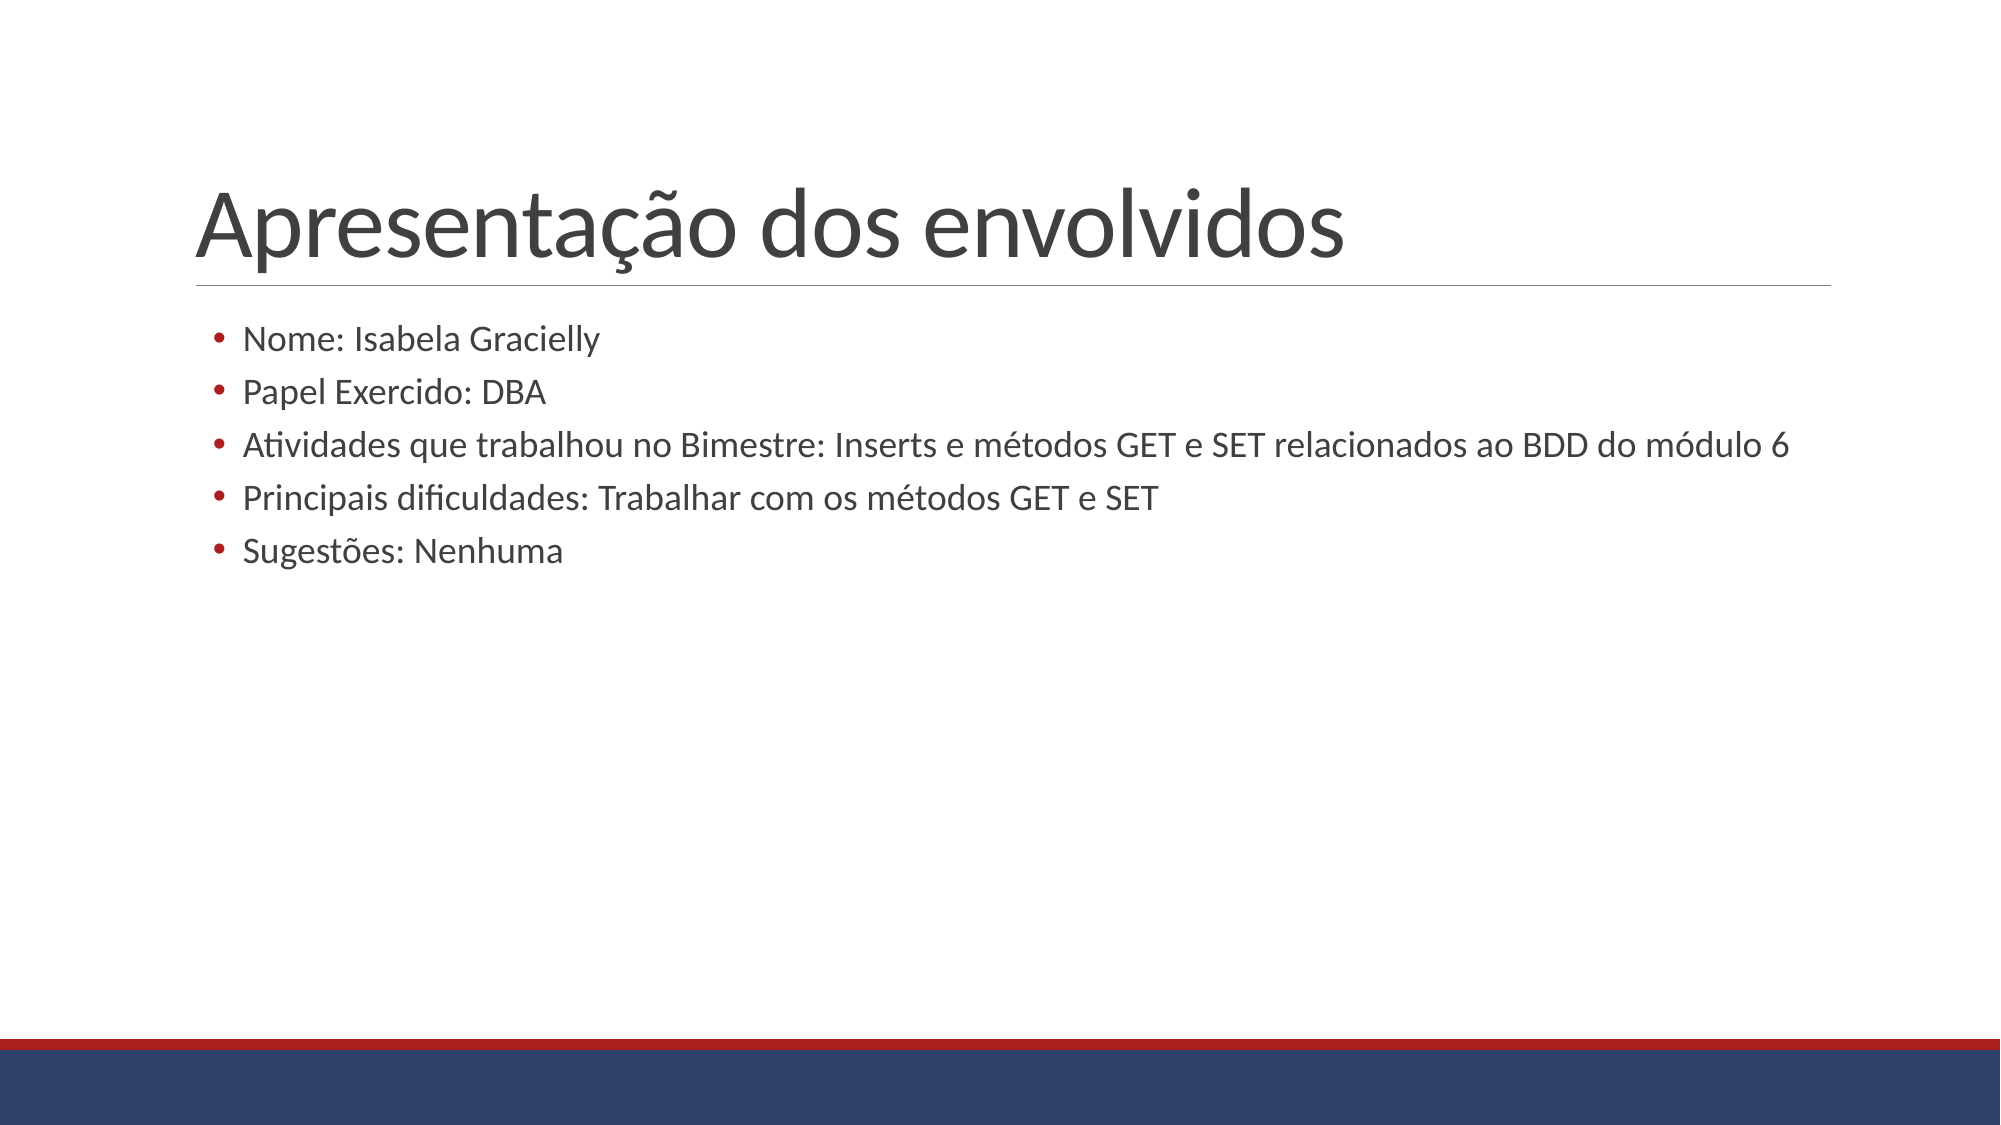

# Apresentação dos envolvidos
Nome: Isabela Gracielly
Papel Exercido: DBA
Atividades que trabalhou no Bimestre: Inserts e métodos GET e SET relacionados ao BDD do módulo 6
Principais dificuldades: Trabalhar com os métodos GET e SET
Sugestões: Nenhuma